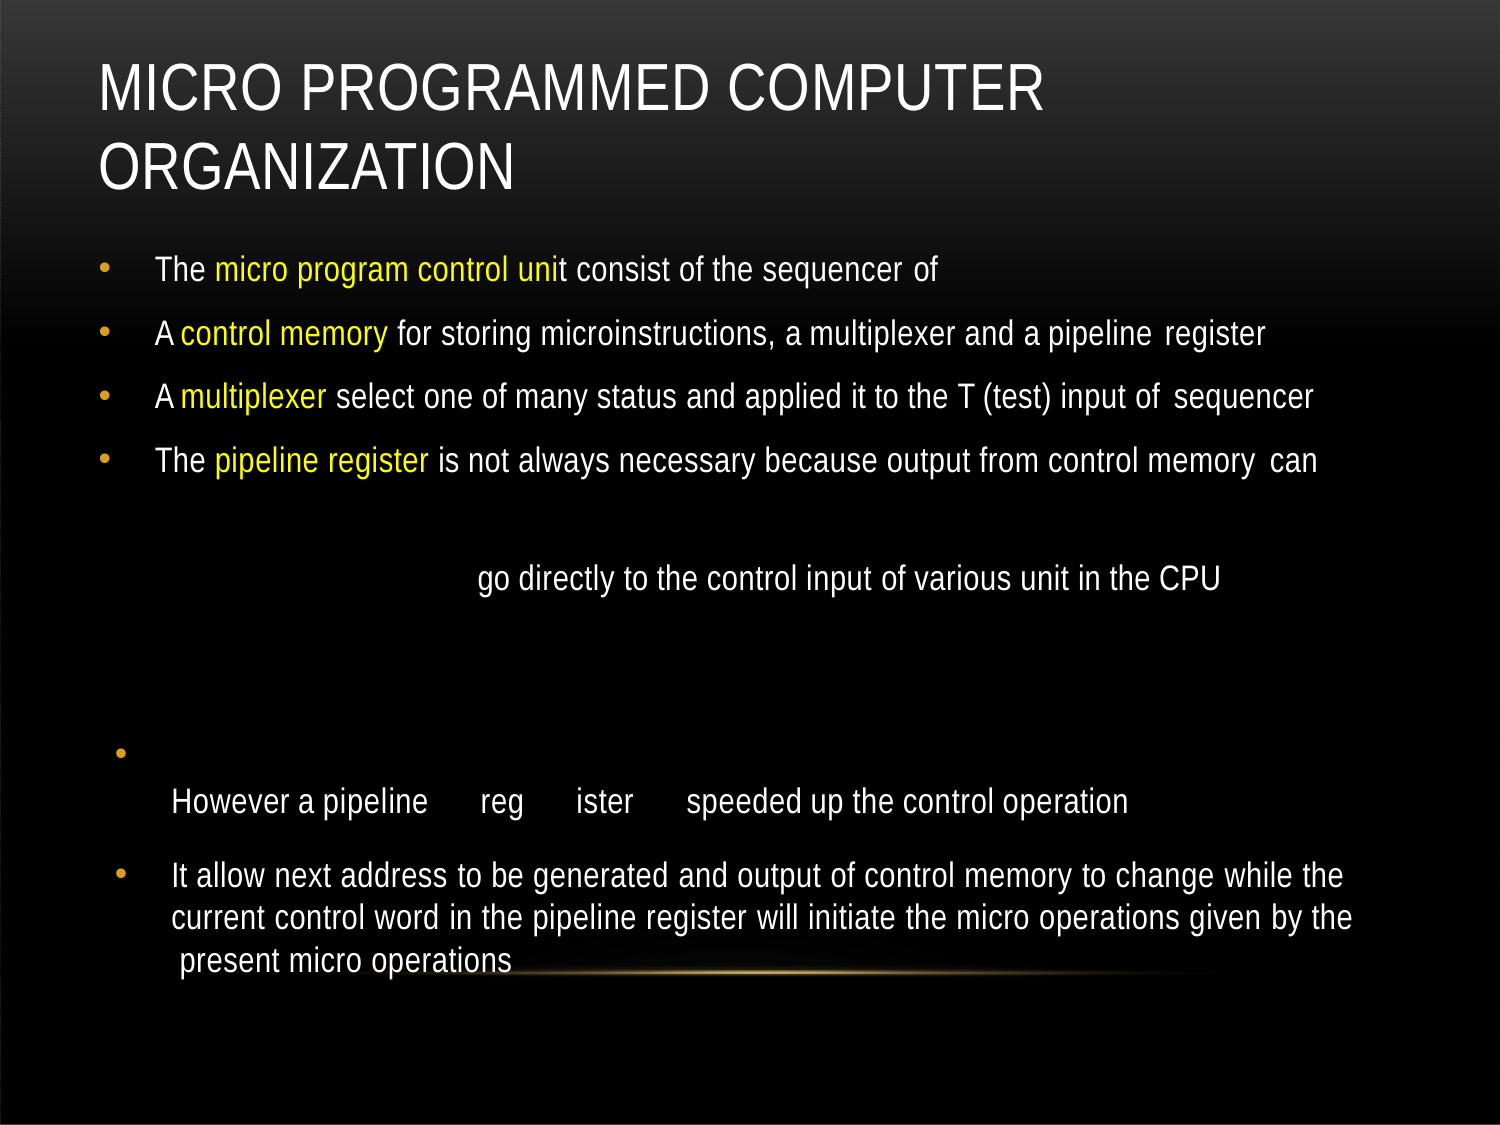

# MICRO PROGRAMMED COMPUTER  ORGANIZATION
The micro program control unit consist of the sequencer of
A control memory for storing microinstructions, a multiplexer and a pipeline register
A multiplexer select one of many status and applied it to the T (test) input of sequencer
The pipeline register is not always necessary because output from control memory can
go directly to the control input of various unit in the CPU
However a pipelineKregTisterUspeeded up the control operation
It allow next address to be generated and output of control memory to change while the  current control word in the pipeline register will initiate the micro operations given by the  present micro operations